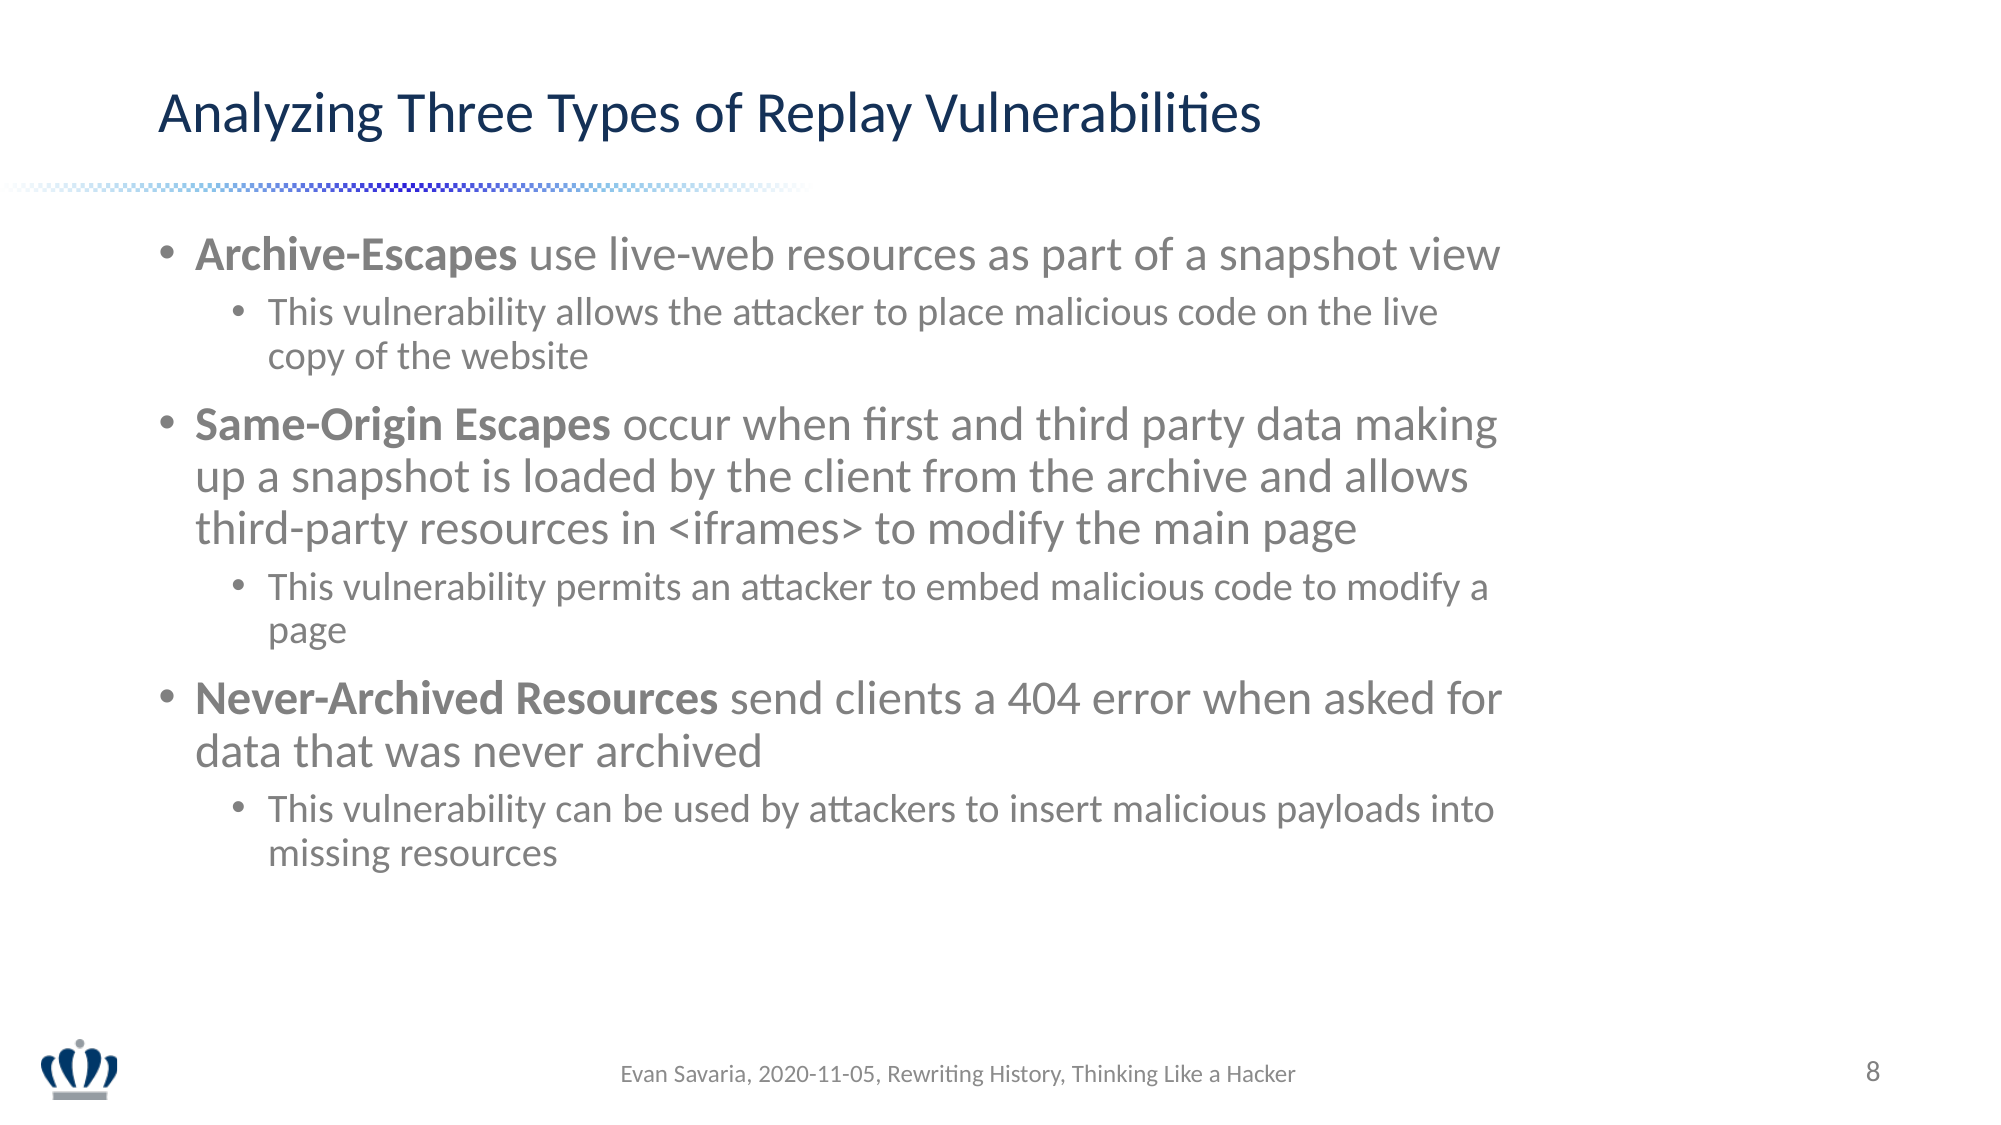

Analyzing Three Types of Replay Vulnerabilities
Archive-Escapes use live-web resources as part of a snapshot view
This vulnerability allows the attacker to place malicious code on the live copy of the website
Same-Origin Escapes occur when first and third party data making up a snapshot is loaded by the client from the archive and allows third-party resources in <iframes> to modify the main page
This vulnerability permits an attacker to embed malicious code to modify a page
Never-Archived Resources send clients a 404 error when asked for data that was never archived
This vulnerability can be used by attackers to insert malicious payloads into missing resources
8
Evan Savaria, 2020-11-05, Rewriting History, Thinking Like a Hacker